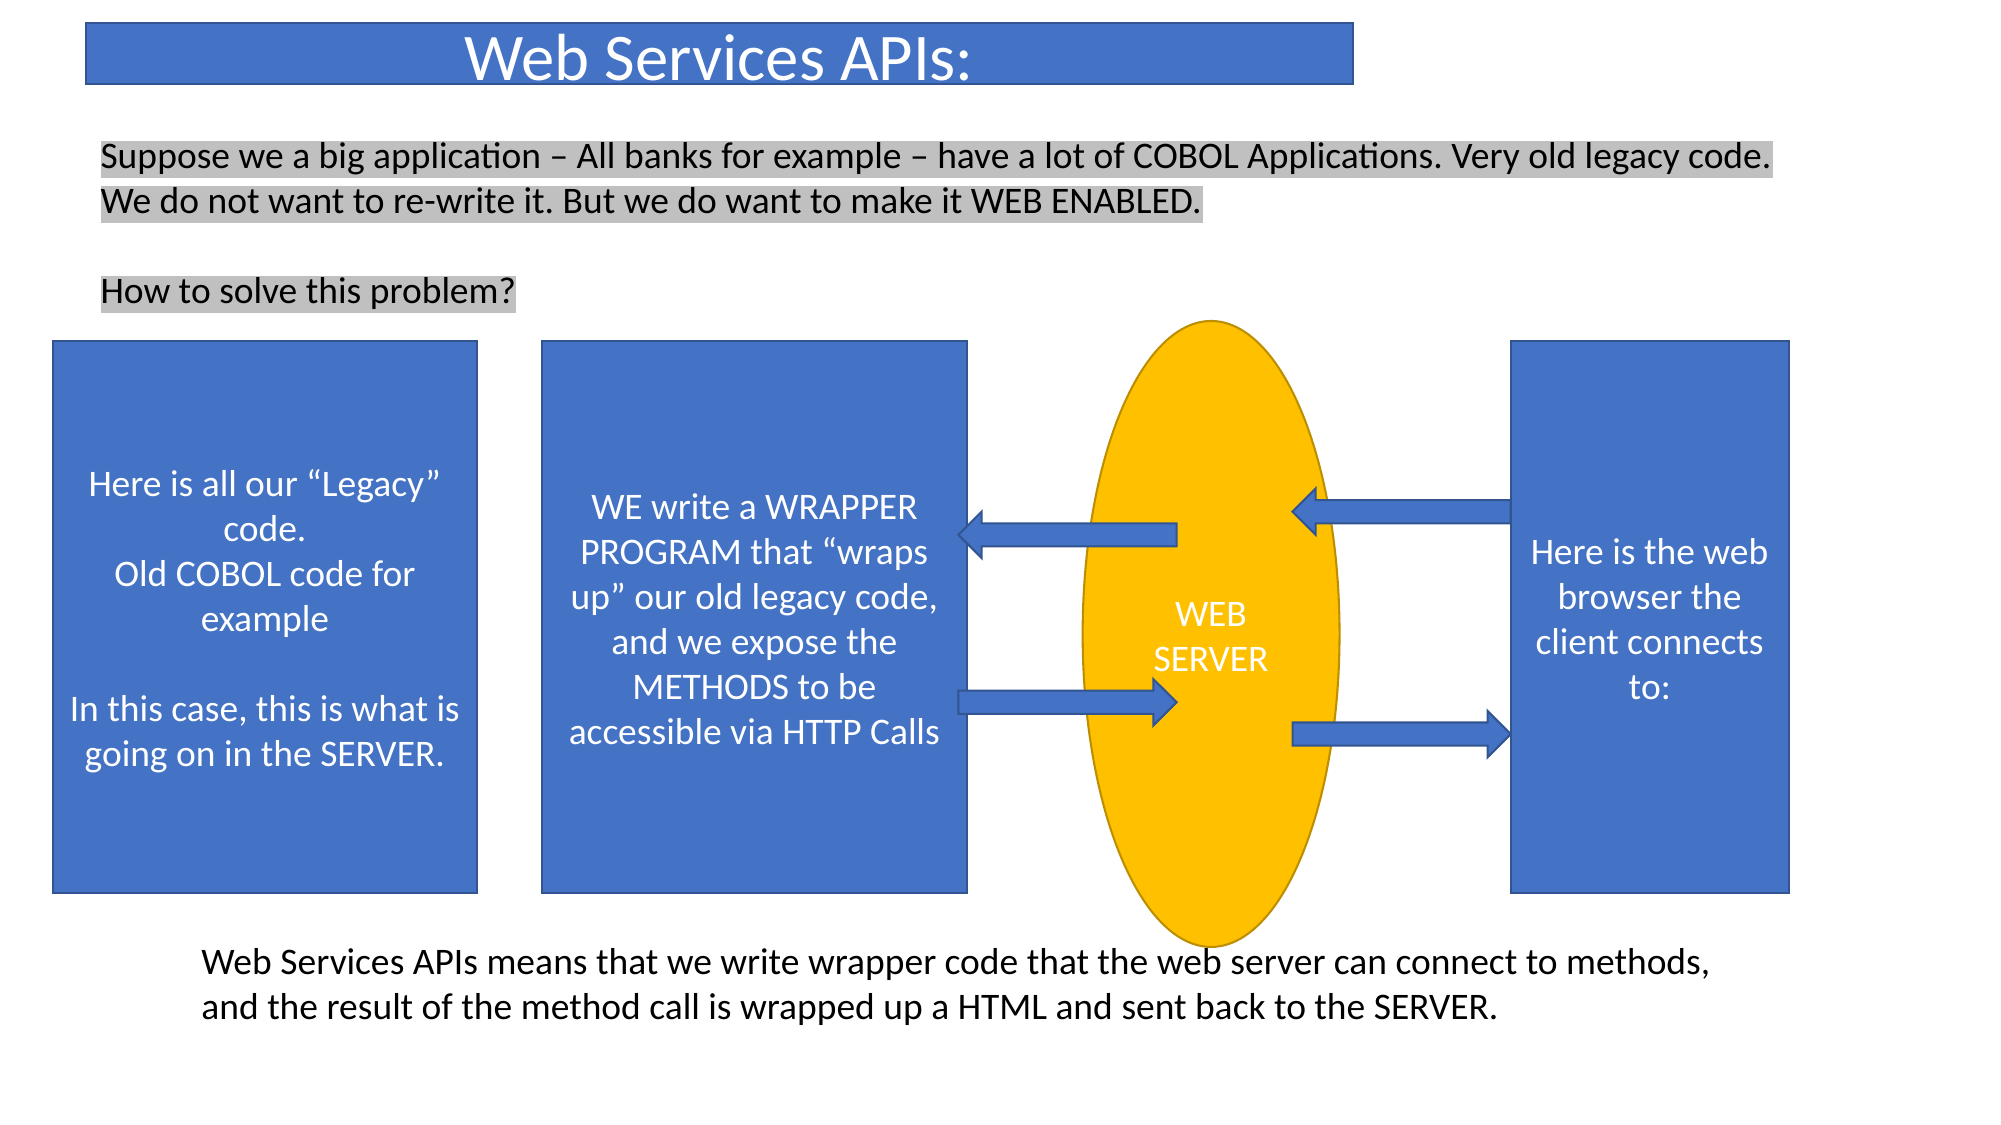

Web Services APIs:
Suppose we a big application – All banks for example – have a lot of COBOL Applications. Very old legacy code. We do not want to re-write it. But we do want to make it WEB ENABLED.

How to solve this problem?
WEB SERVER
Here is all our “Legacy” code.
Old COBOL code for example

In this case, this is what is going on in the SERVER.
WE write a WRAPPER PROGRAM that “wraps up” our old legacy code, and we expose the METHODS to be accessible via HTTP Calls
Here is the web browser the client connects to:

Web Services APIs means that we write wrapper code that the web server can connect to methods, and the result of the method call is wrapped up a HTML and sent back to the SERVER.